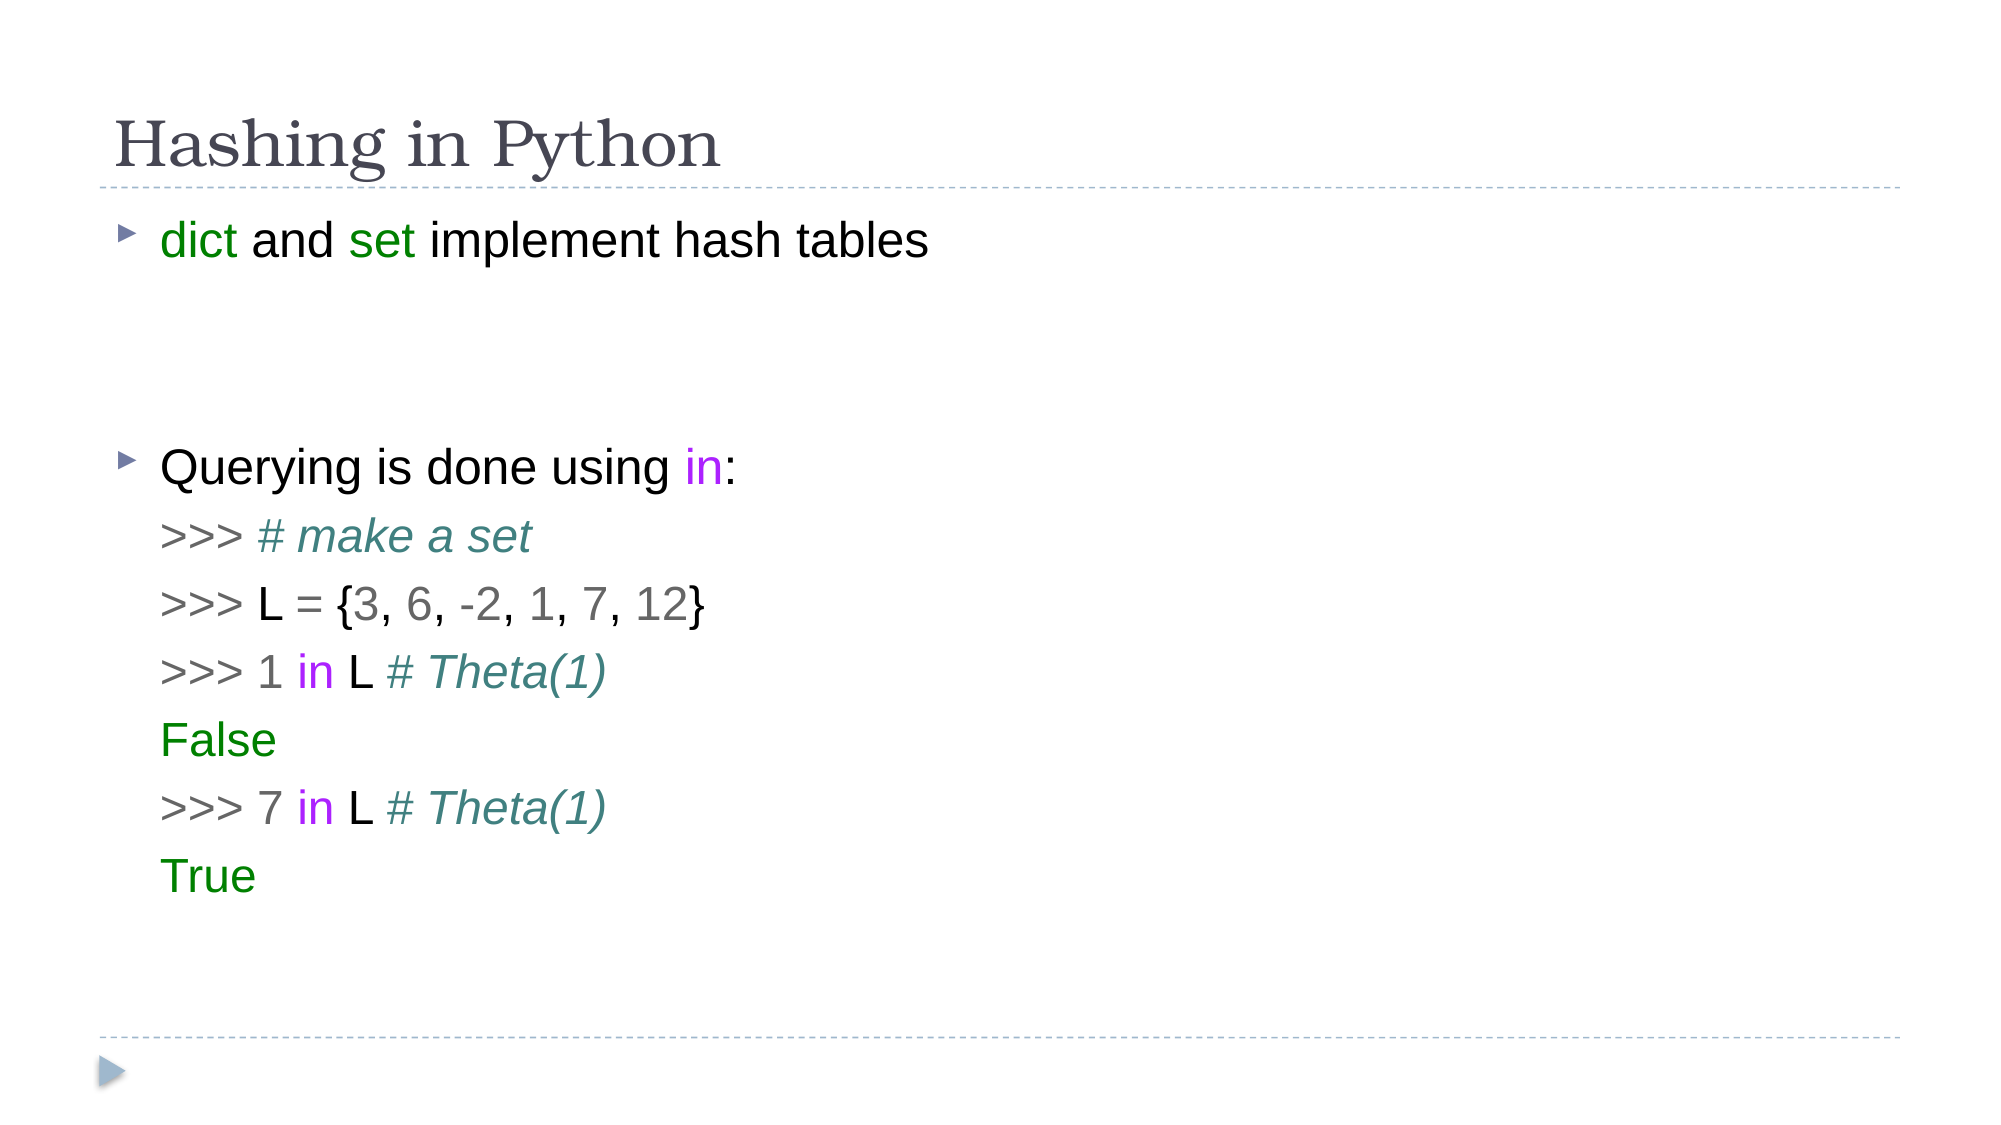

# Hashing in Python
dict and set implement hash tables

Querying is done using in:
>>> # make a set
>>> L = {3, 6, -2, 1, 7, 12}
>>> 1 in L # Theta(1)
False
>>> 7 in L # Theta(1)
True